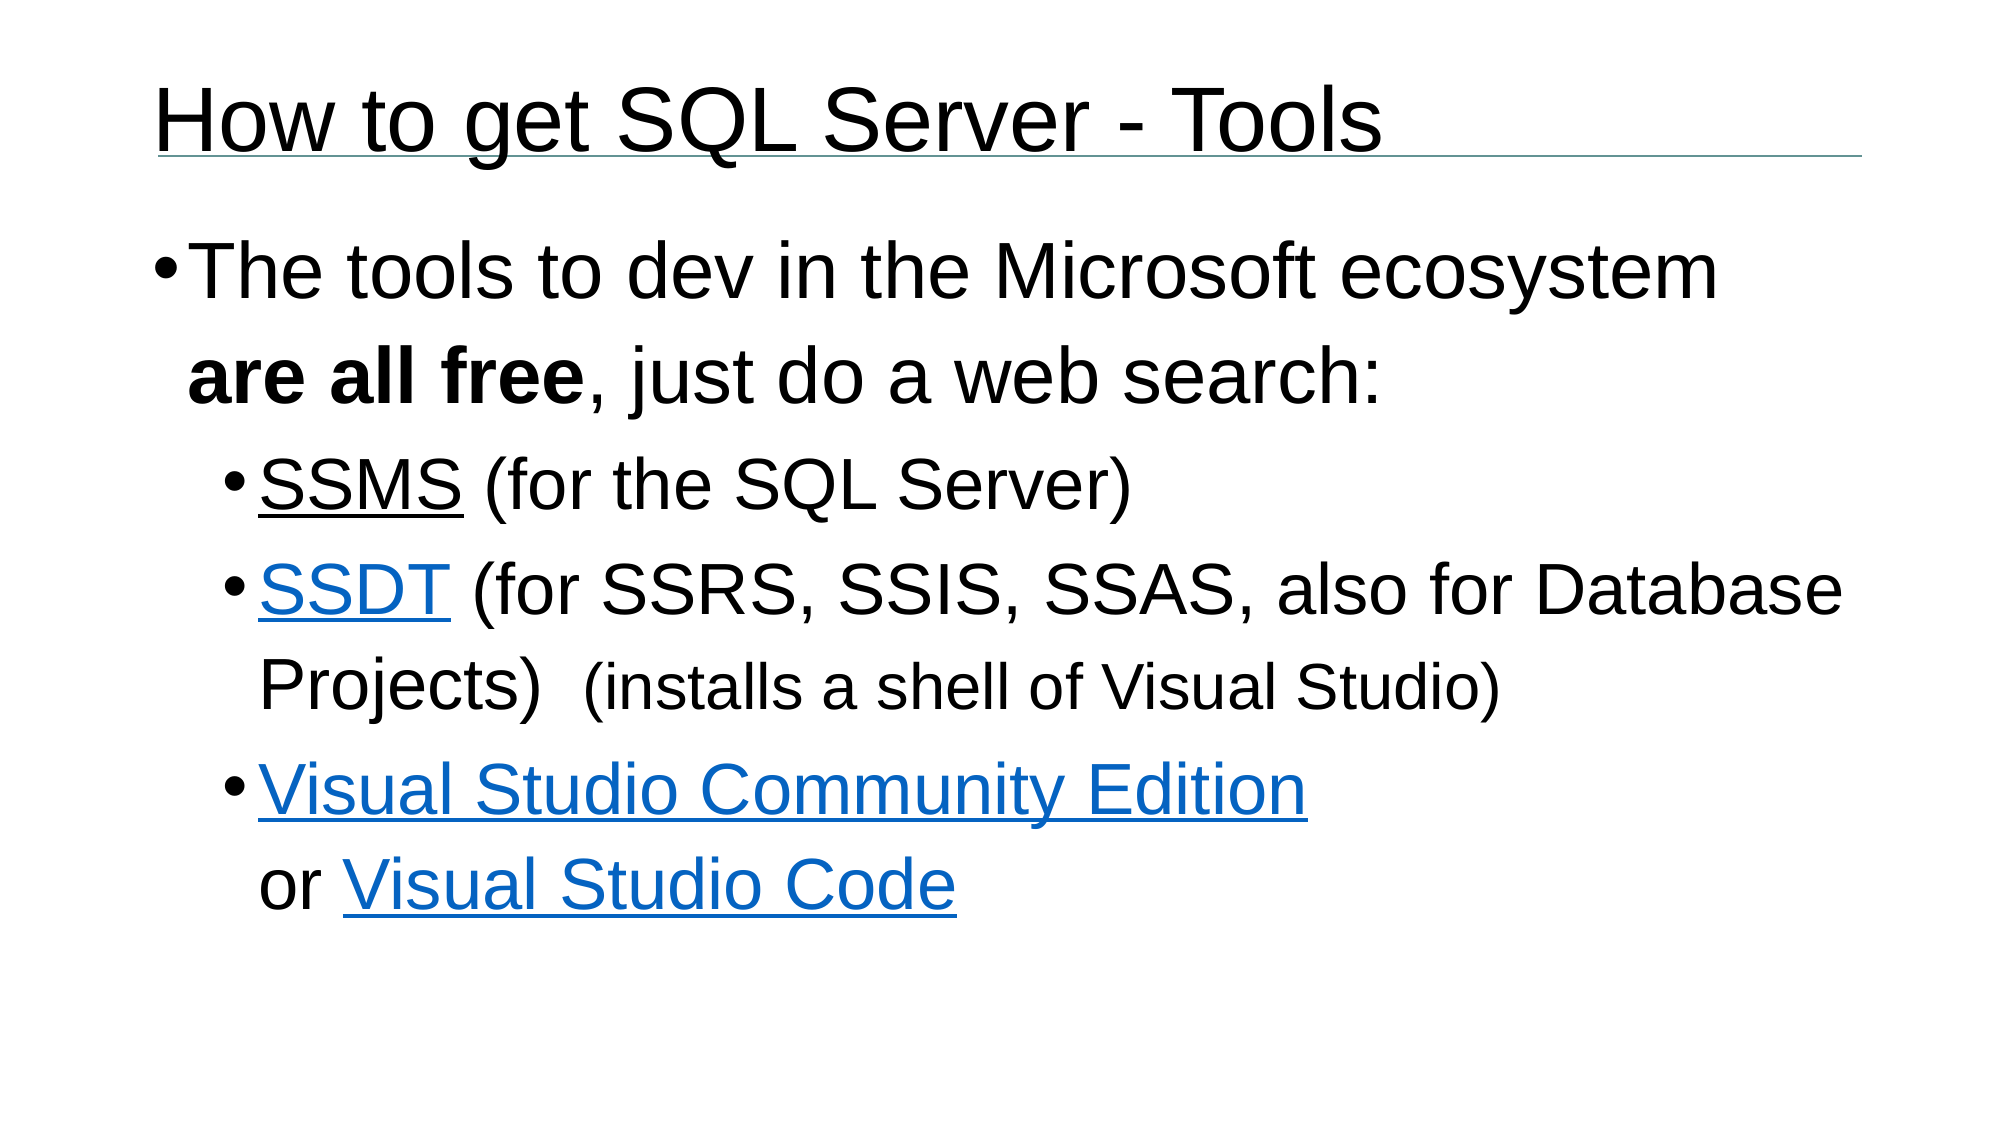

# How to get SQL Server - Tools
The tools to dev in the Microsoft ecosystem
are all free, just do a web search:
SSMS (for the SQL Server)
SSDT (for SSRS, SSIS, SSAS, also for Database Projects)  (installs a shell of Visual Studio)
Visual Studio Community Edition
or Visual Studio Code